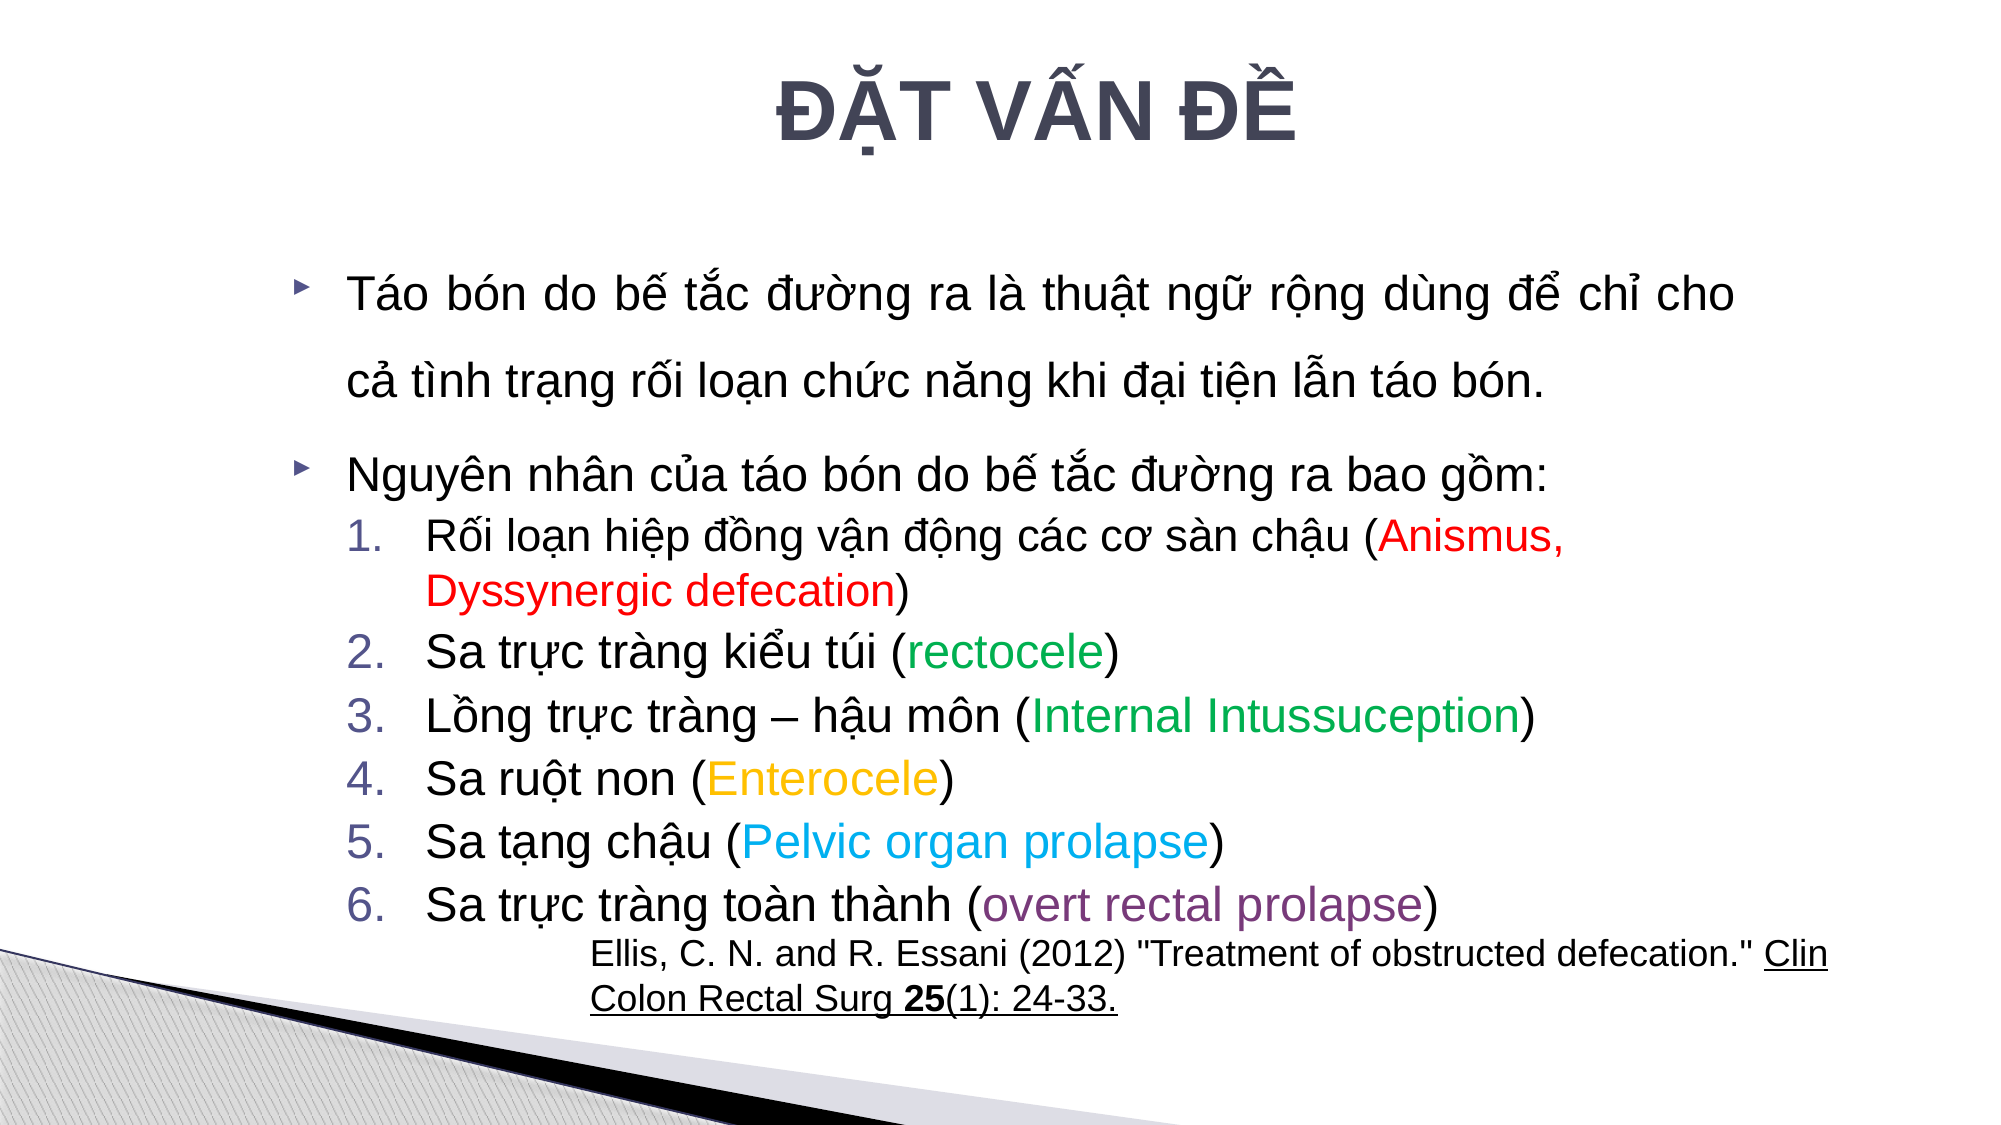

# ĐẶT VẤN ĐỀ
Táo bón do bế tắc đường ra là thuật ngữ rộng dùng để chỉ cho cả tình trạng rối loạn chức năng khi đại tiện lẫn táo bón.
Nguyên nhân của táo bón do bế tắc đường ra bao gồm:
Rối loạn hiệp đồng vận động các cơ sàn chậu (Anismus, Dyssynergic defecation)
Sa trực tràng kiểu túi (rectocele)
Lồng trực tràng – hậu môn (Internal Intussuception)
Sa ruột non (Enterocele)
Sa tạng chậu (Pelvic organ prolapse)
Sa trực tràng toàn thành (overt rectal prolapse)

Ellis, C. N. and R. Essani (2012) "Treatment of obstructed defecation." Clin Colon Rectal Surg 25(1): 24-33.